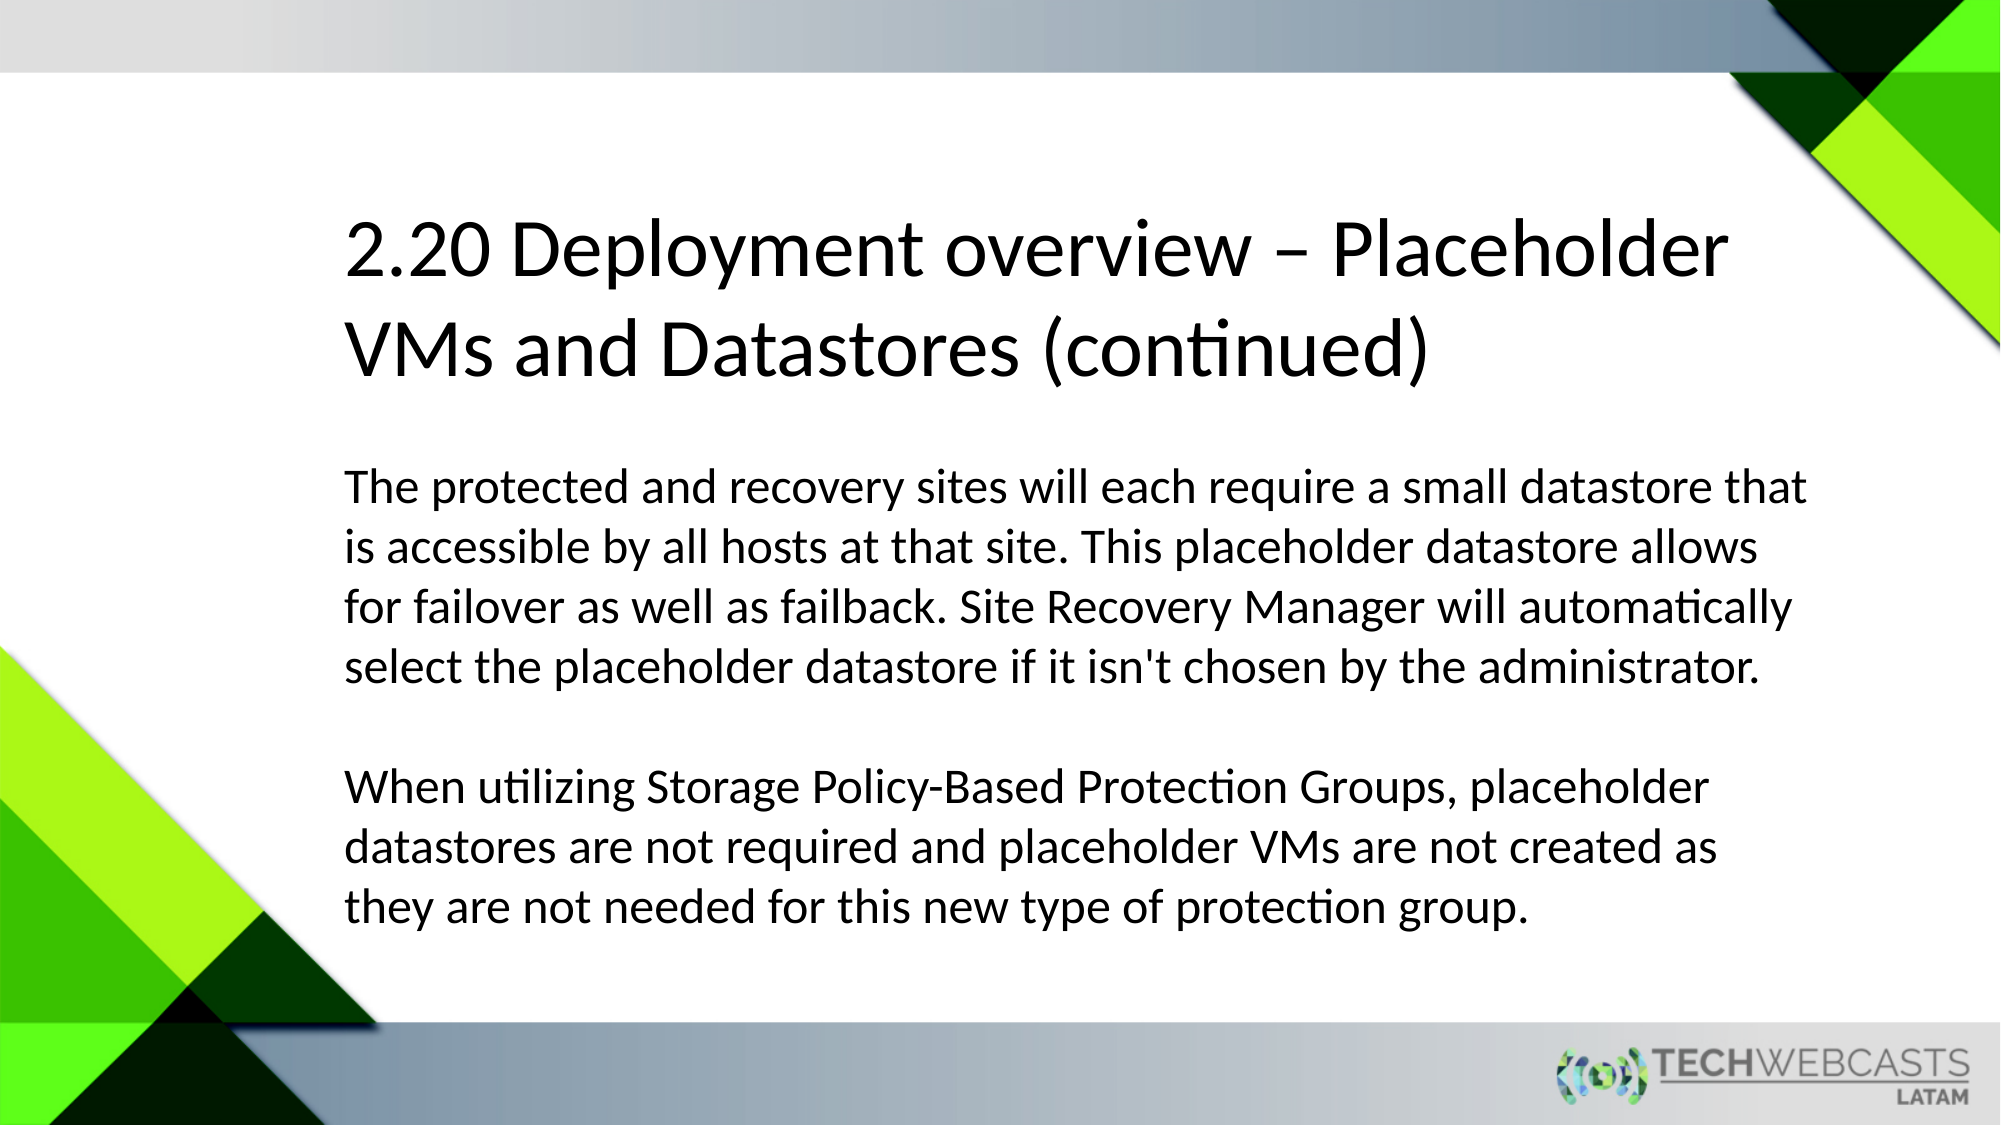

2.20 Deployment overview – Placeholder VMs and Datastores (continued)

The protected and recovery sites will each require a small datastore that is accessible by all hosts at that site. This placeholder datastore allows for failover as well as failback. Site Recovery Manager will automatically select the placeholder datastore if it isn't chosen by the administrator.

When utilizing Storage Policy-Based Protection Groups, placeholder datastores are not required and placeholder VMs are not created as they are not needed for this new type of protection group.